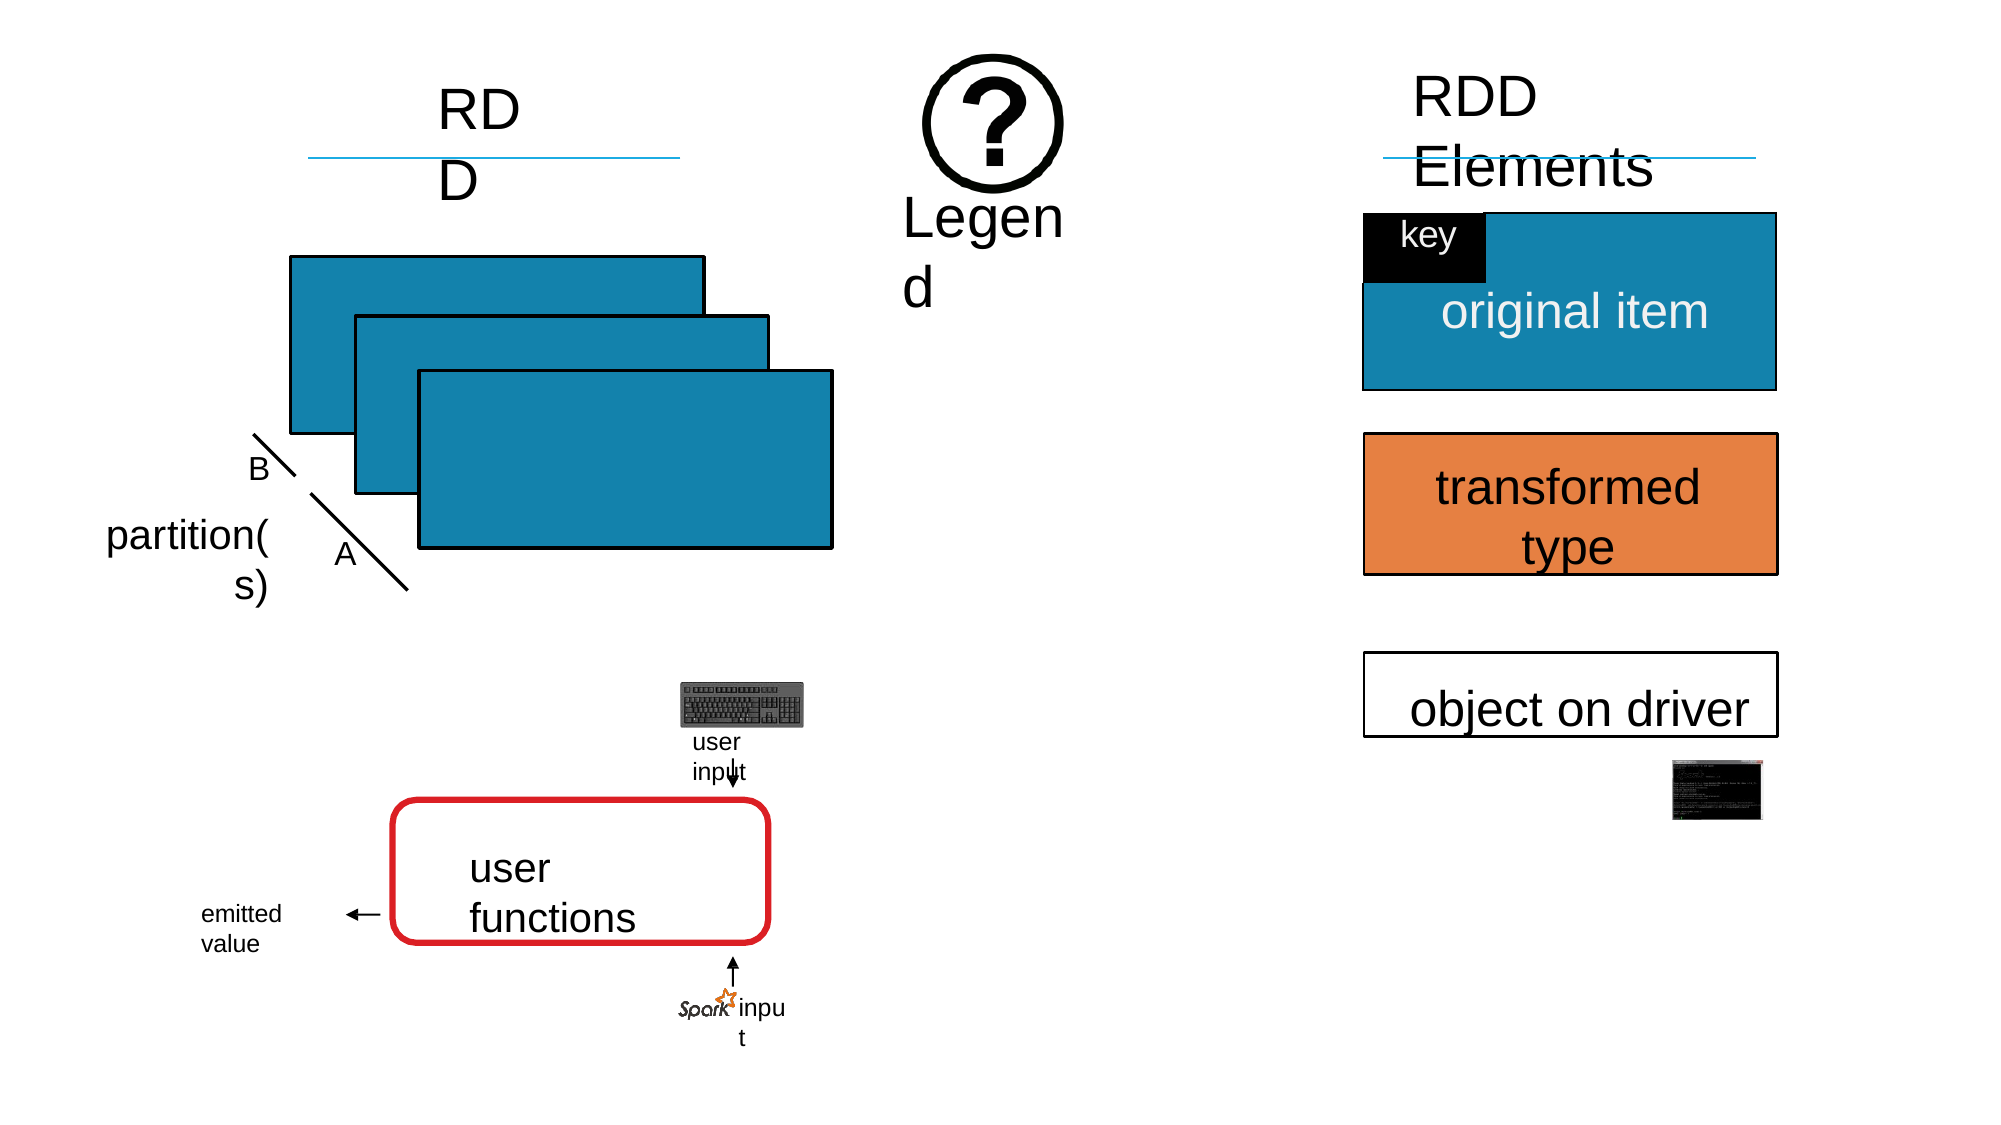

# RDD Elements
RDD

Legend
| key |  |
| --- | --- |
| original item |  |

transformed
type

B
partition(s)

A
object on driver

user input

user functions
emitted value

input